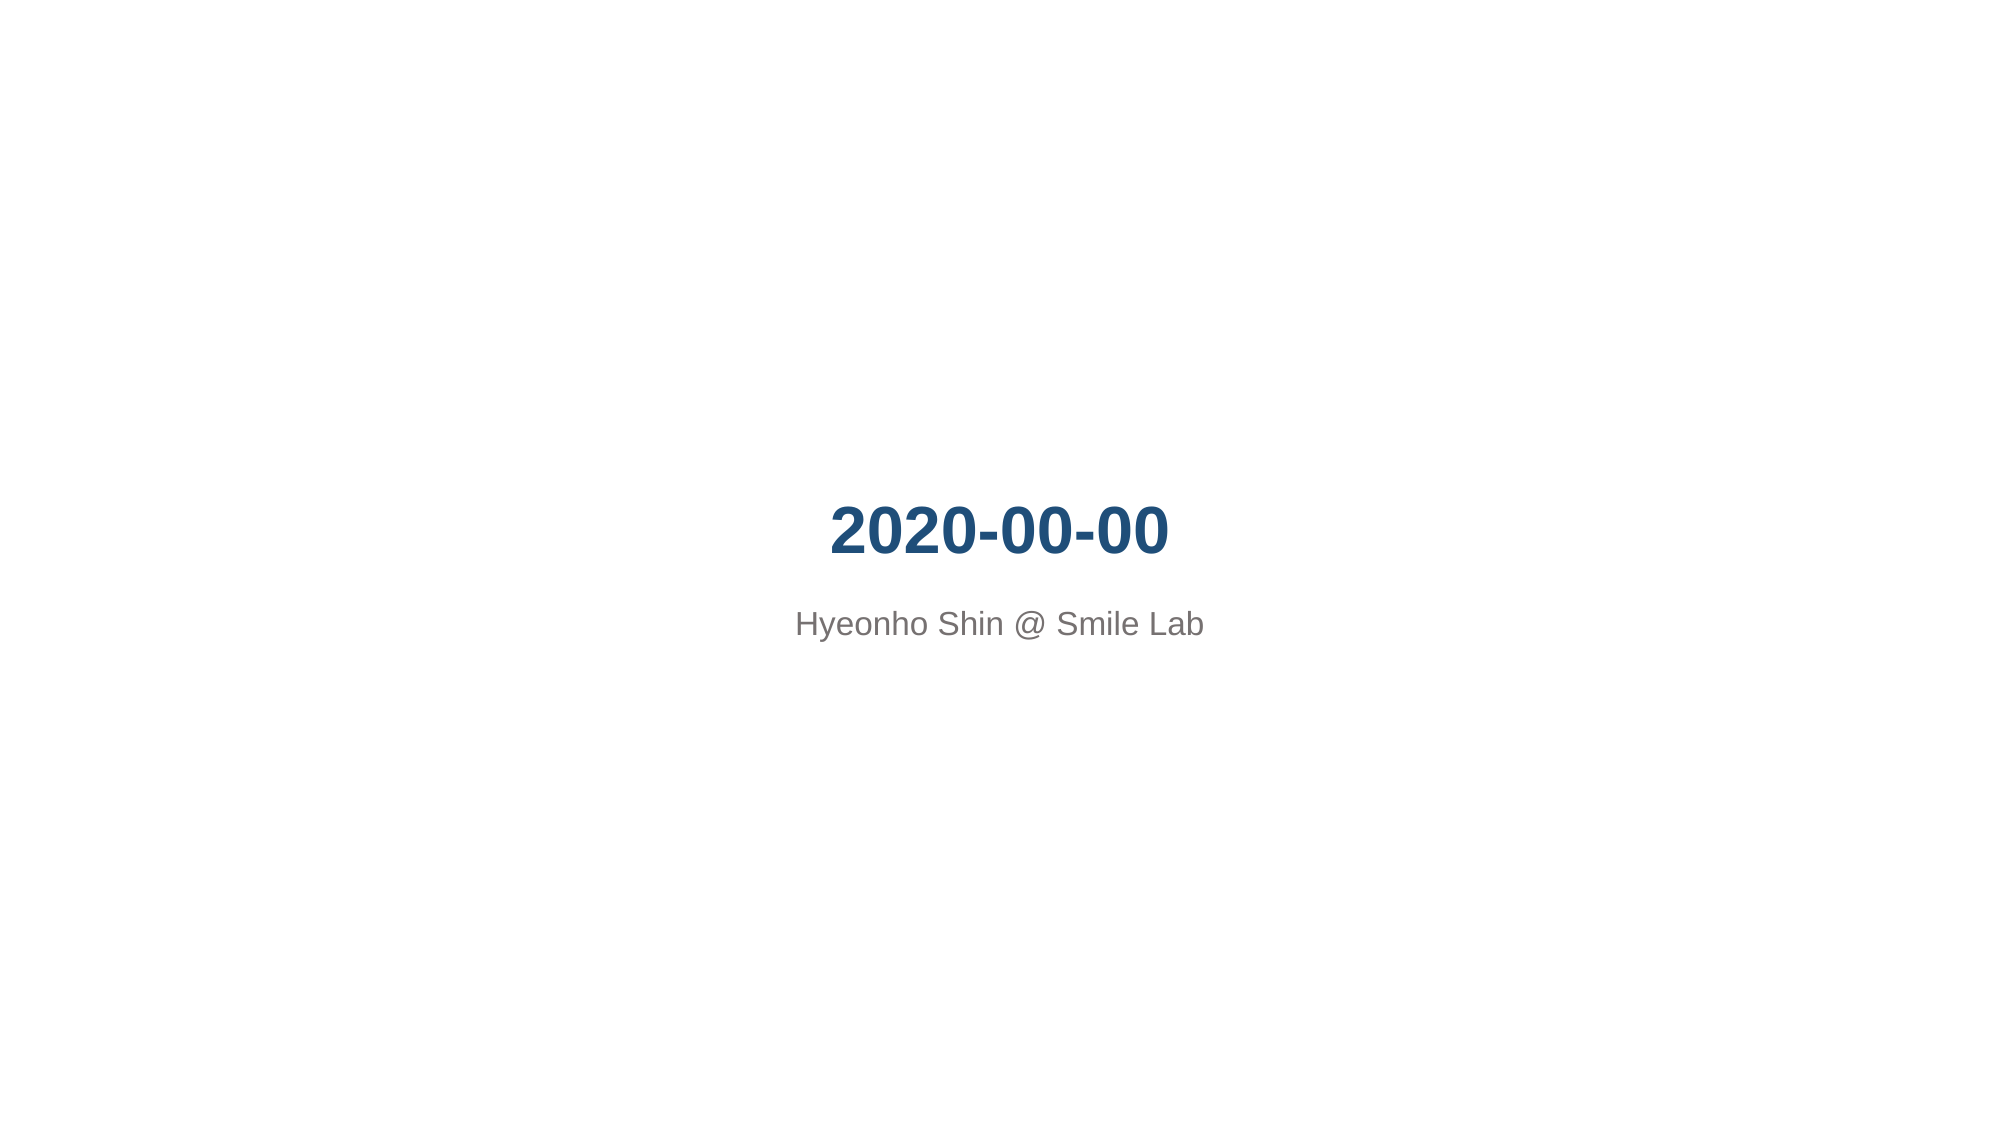

# 2020-00-00
Hyeonho Shin @ Smile Lab